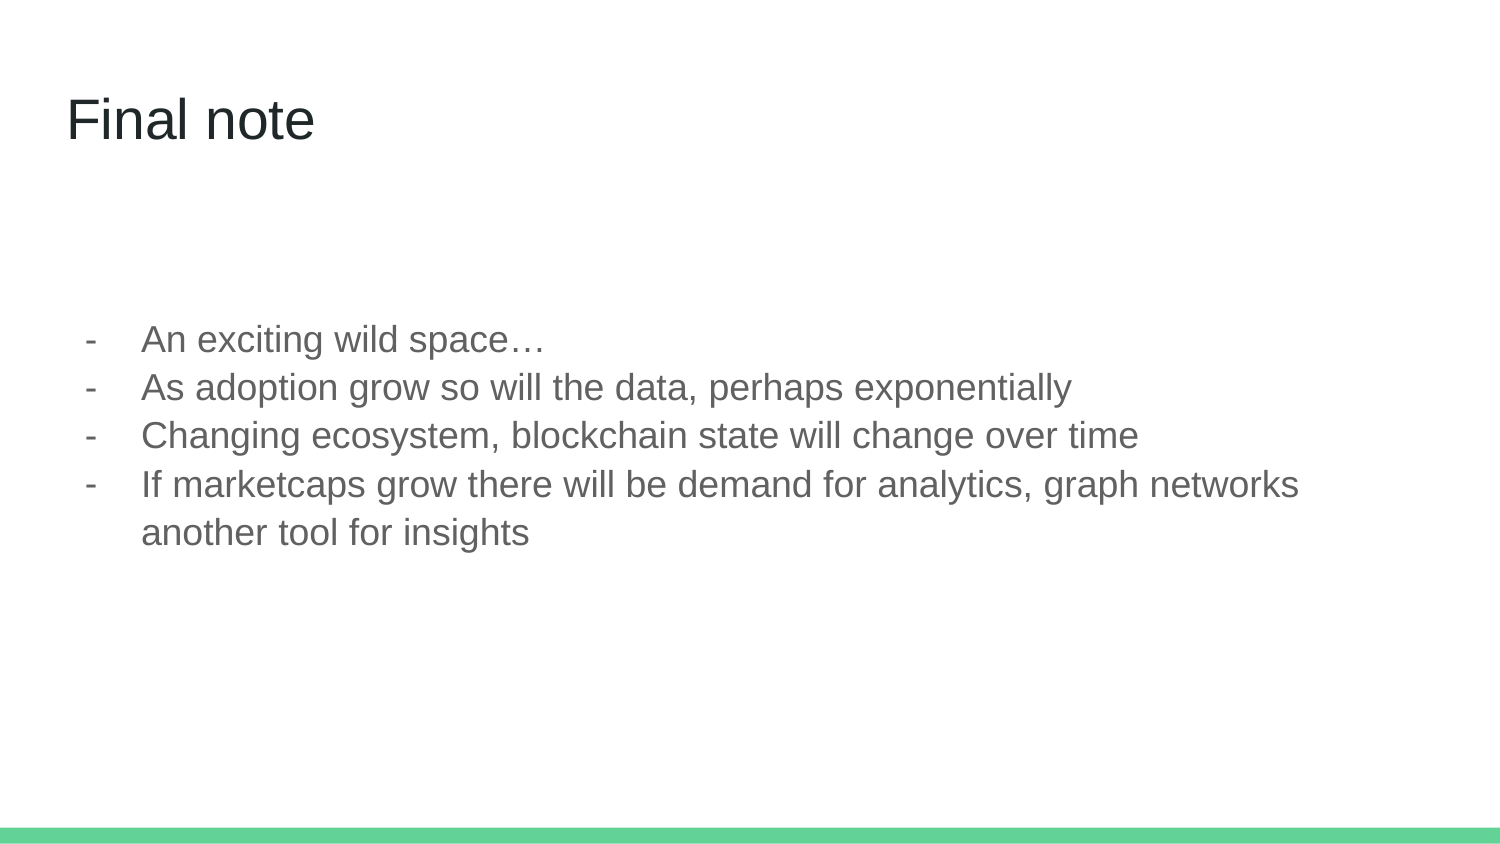

# Final note
An exciting wild space…
As adoption grow so will the data, perhaps exponentially
Changing ecosystem, blockchain state will change over time
If marketcaps grow there will be demand for analytics, graph networks another tool for insights